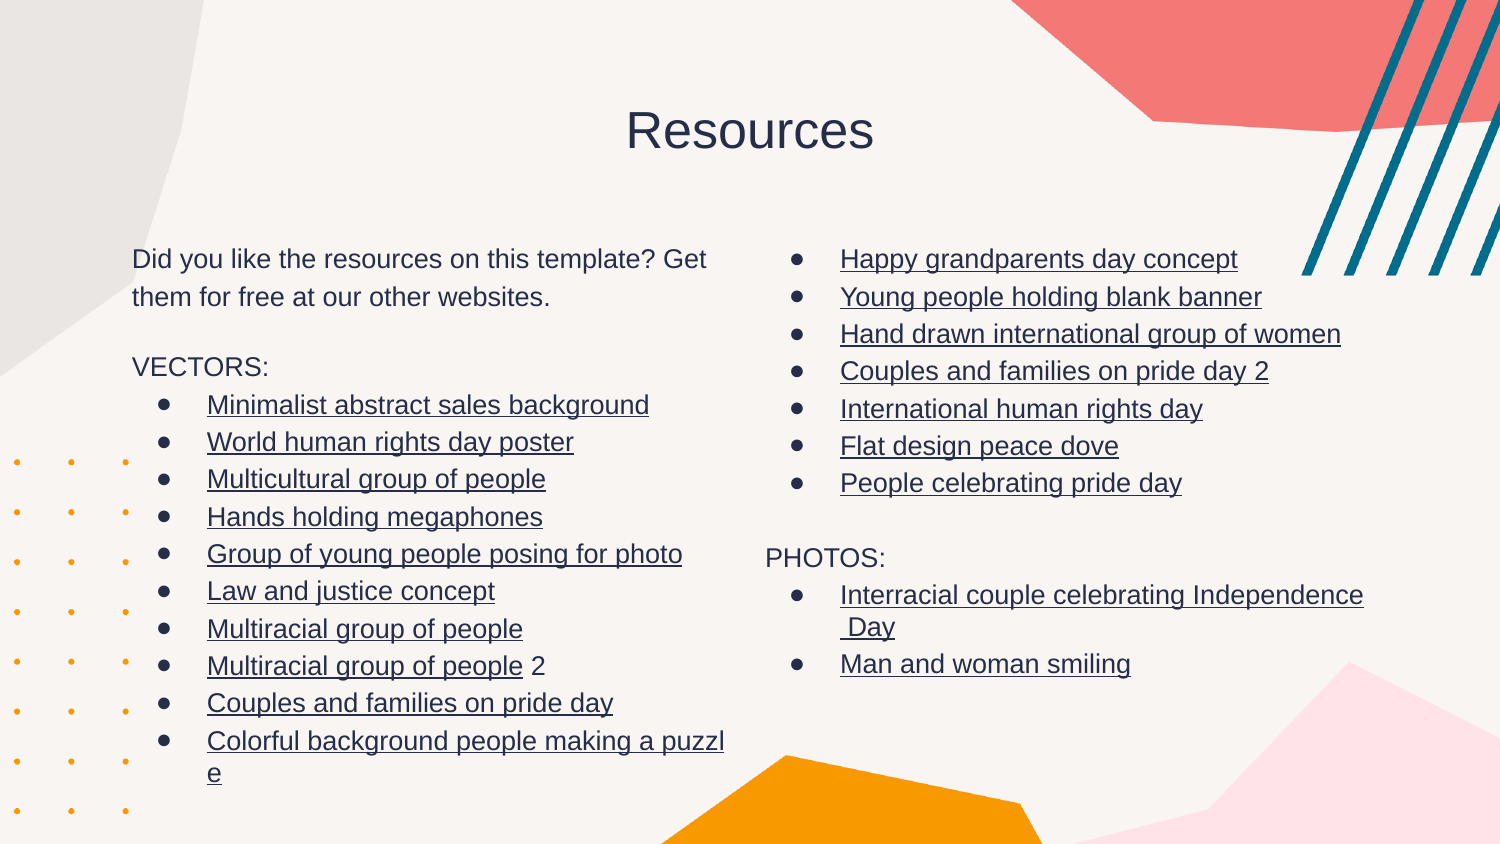

# Resources
Did you like the resources on this template? Get them for free at our other websites.
VECTORS:
Minimalist abstract sales background
World human rights day poster
Multicultural group of people
Hands holding megaphones
Group of young people posing for photo
Law and justice concept
Multiracial group of people
Multiracial group of people 2
Couples and families on pride day
Colorful background people making a puzzle
Happy grandparents day concept
Young people holding blank banner
Hand drawn international group of women
Couples and families on pride day 2
International human rights day
Flat design peace dove
People celebrating pride day

PHOTOS:
Interracial couple celebrating Independence Day
Man and woman smiling